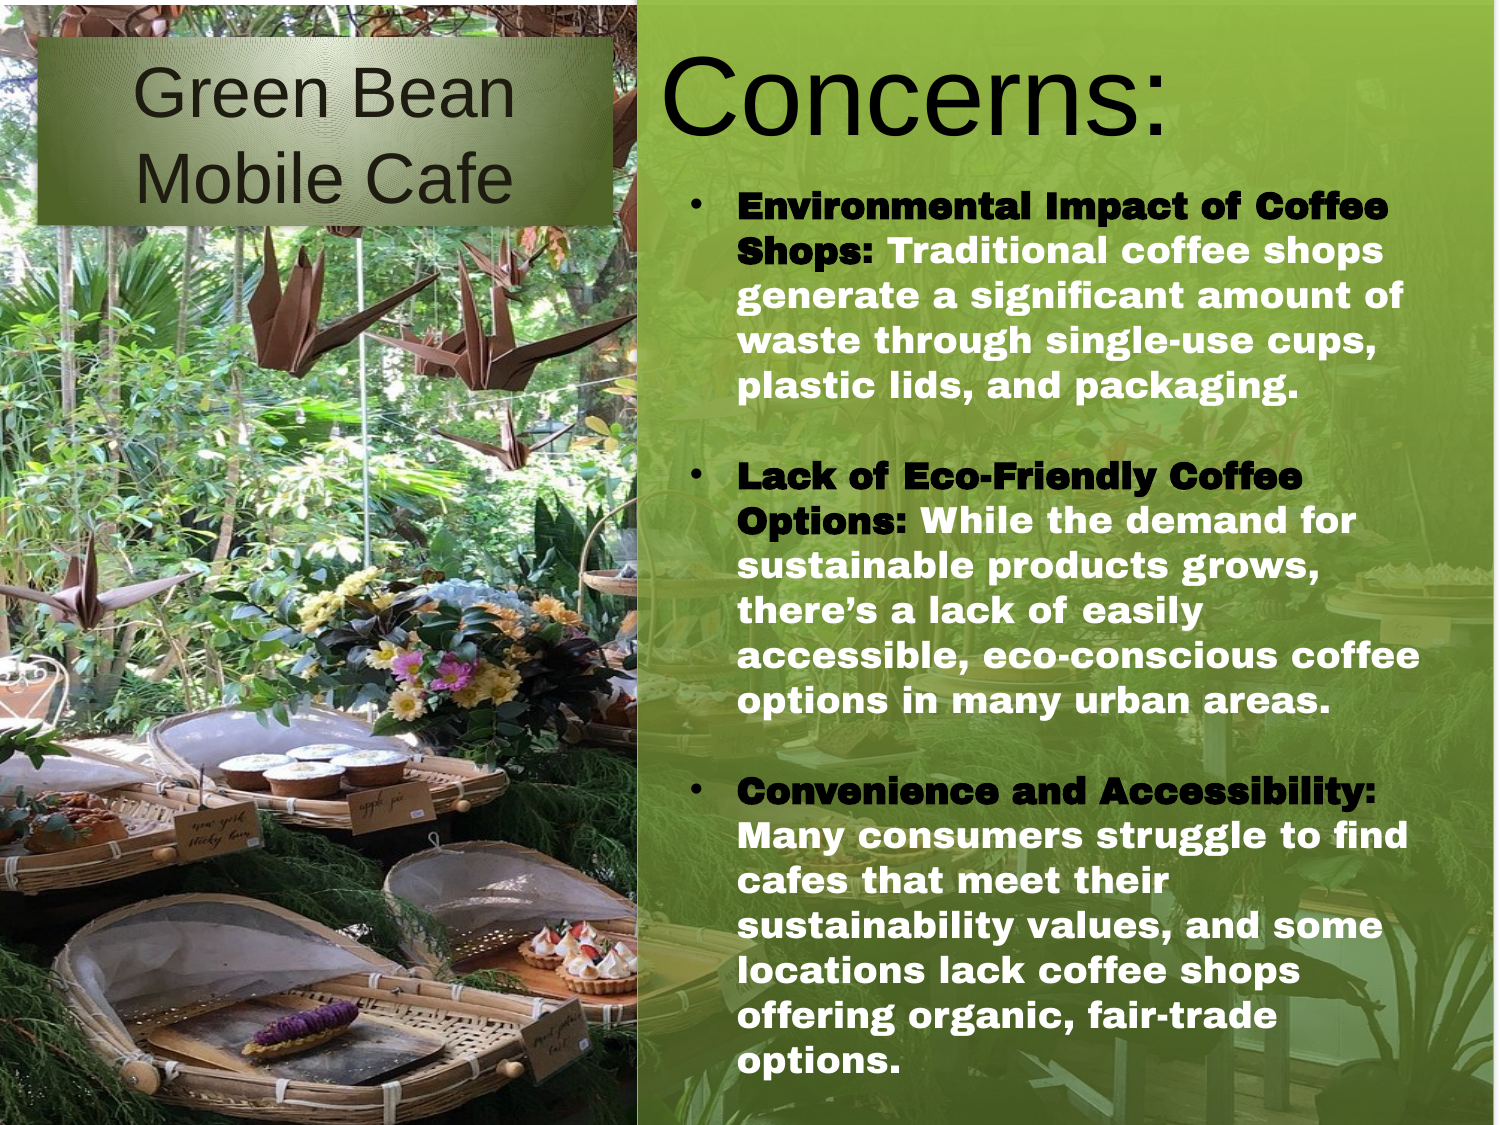

Concerns:
# Green Bean Mobile Cafe

Environmental Impact of Coffee Shops: Traditional coffee shops generate a significant amount of waste through single-use cups, plastic lids, and packaging.

Lack of Eco-Friendly Coffee Options: While the demand for sustainable products grows, there’s a lack of easily accessible, eco-conscious coffee options in many urban areas.

Convenience and Accessibility: Many consumers struggle to find cafes that meet their sustainability values, and some locations lack coffee shops offering organic, fair-trade options.